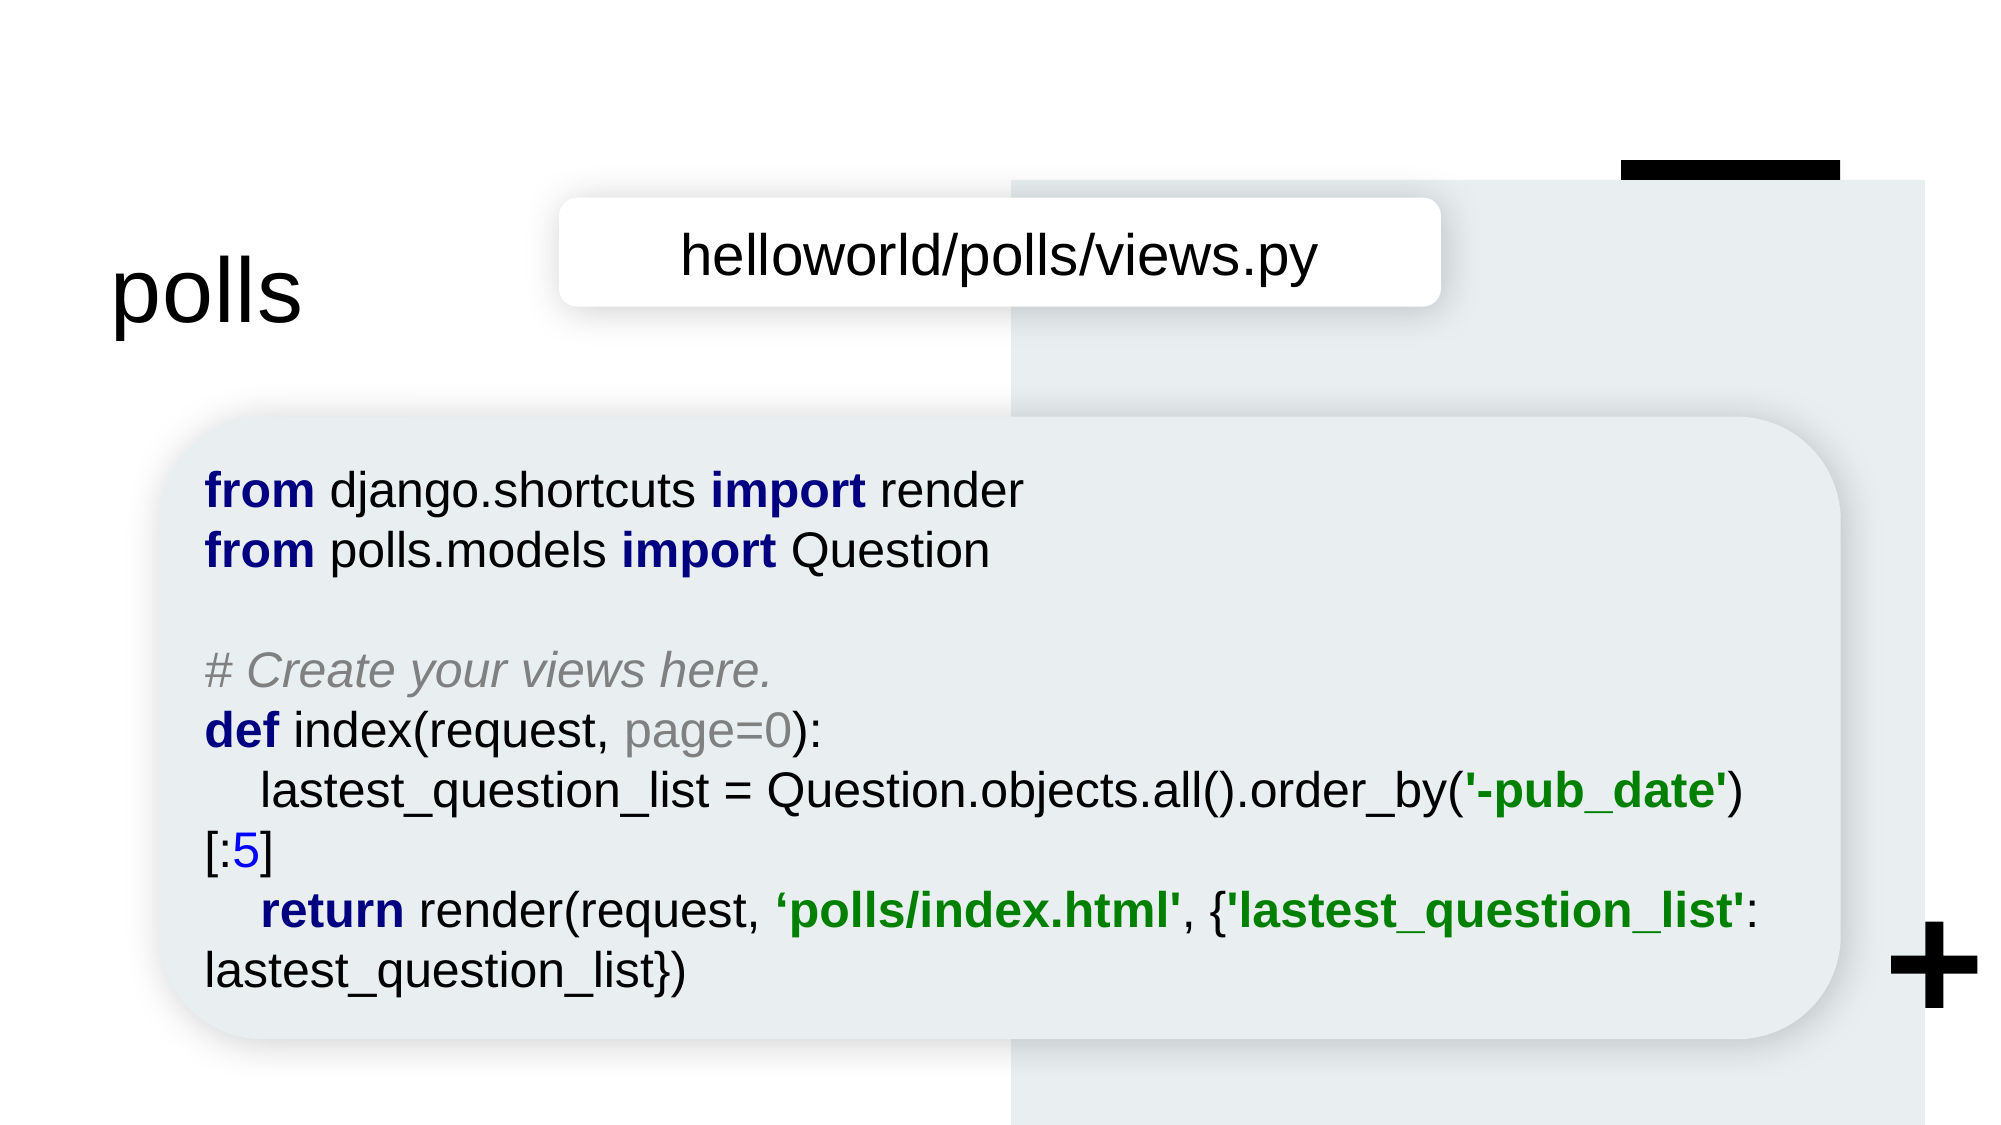

# polls
helloworld/polls/views.py
from django.shortcuts import render
from polls.models import Question
# Create your views here.
def index(request, page=0):
    lastest_question_list = Question.objects.all().order_by('-pub_date')[:5]
    return render(request, ‘polls/index.html', {'lastest_question_list': lastest_question_list})